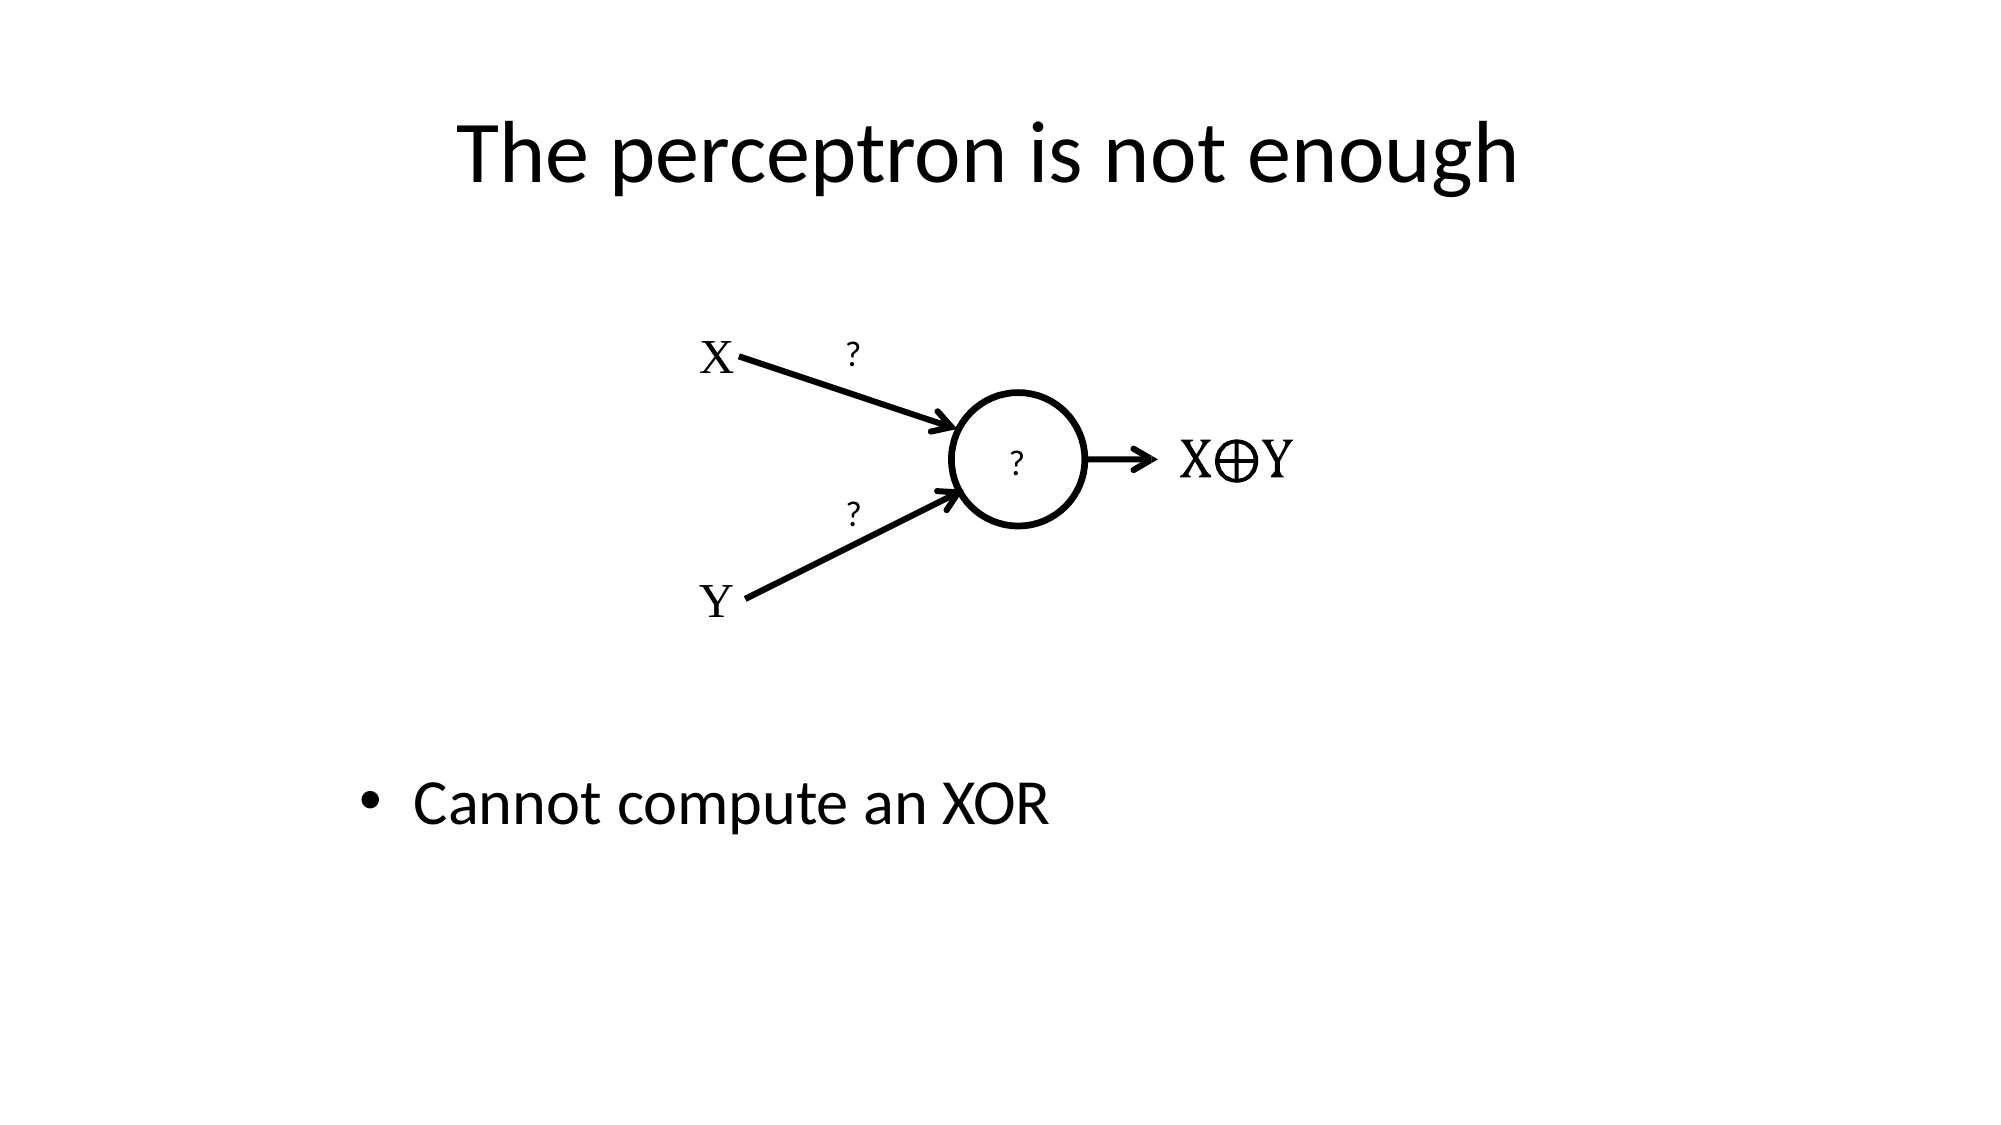

# The perceptron is not enough
X
?

?
?

Y

Cannot compute an XOR